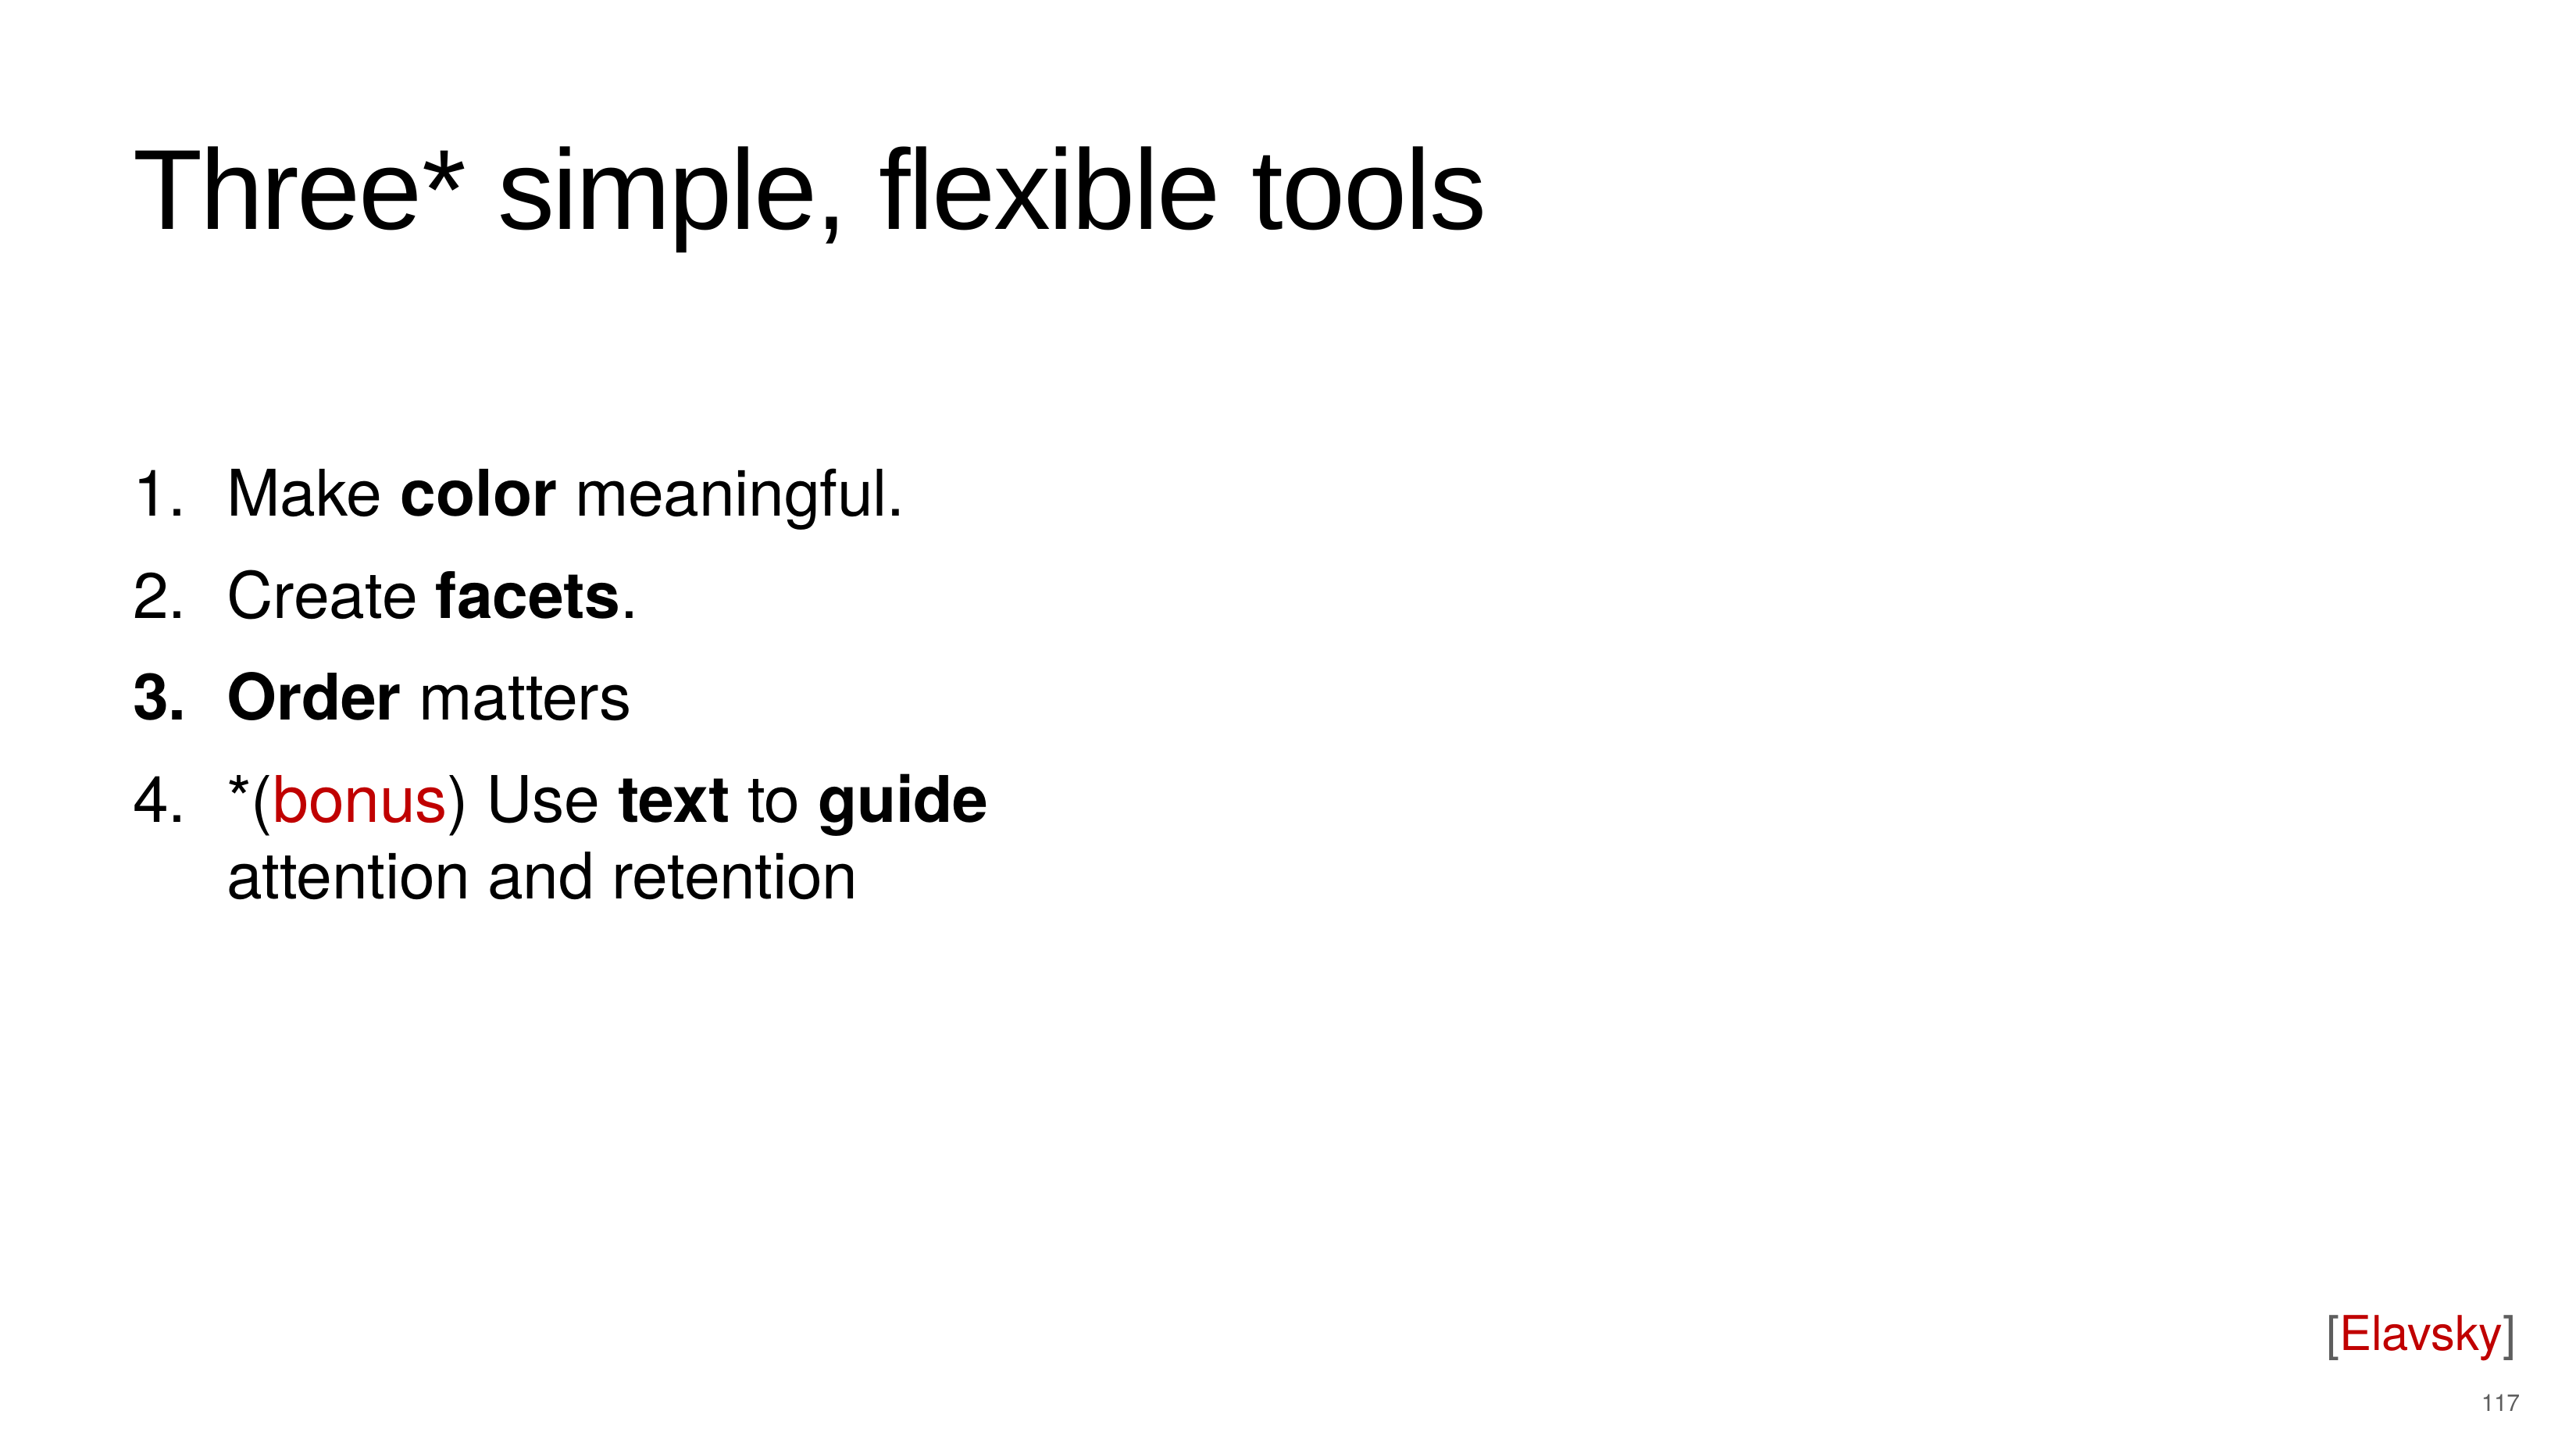

# Three* simple, flexible tools
Make color meaningful.
Create facets.
Order matters
*(bonus) Use text to guide attention and retention
[Elavsky]
117